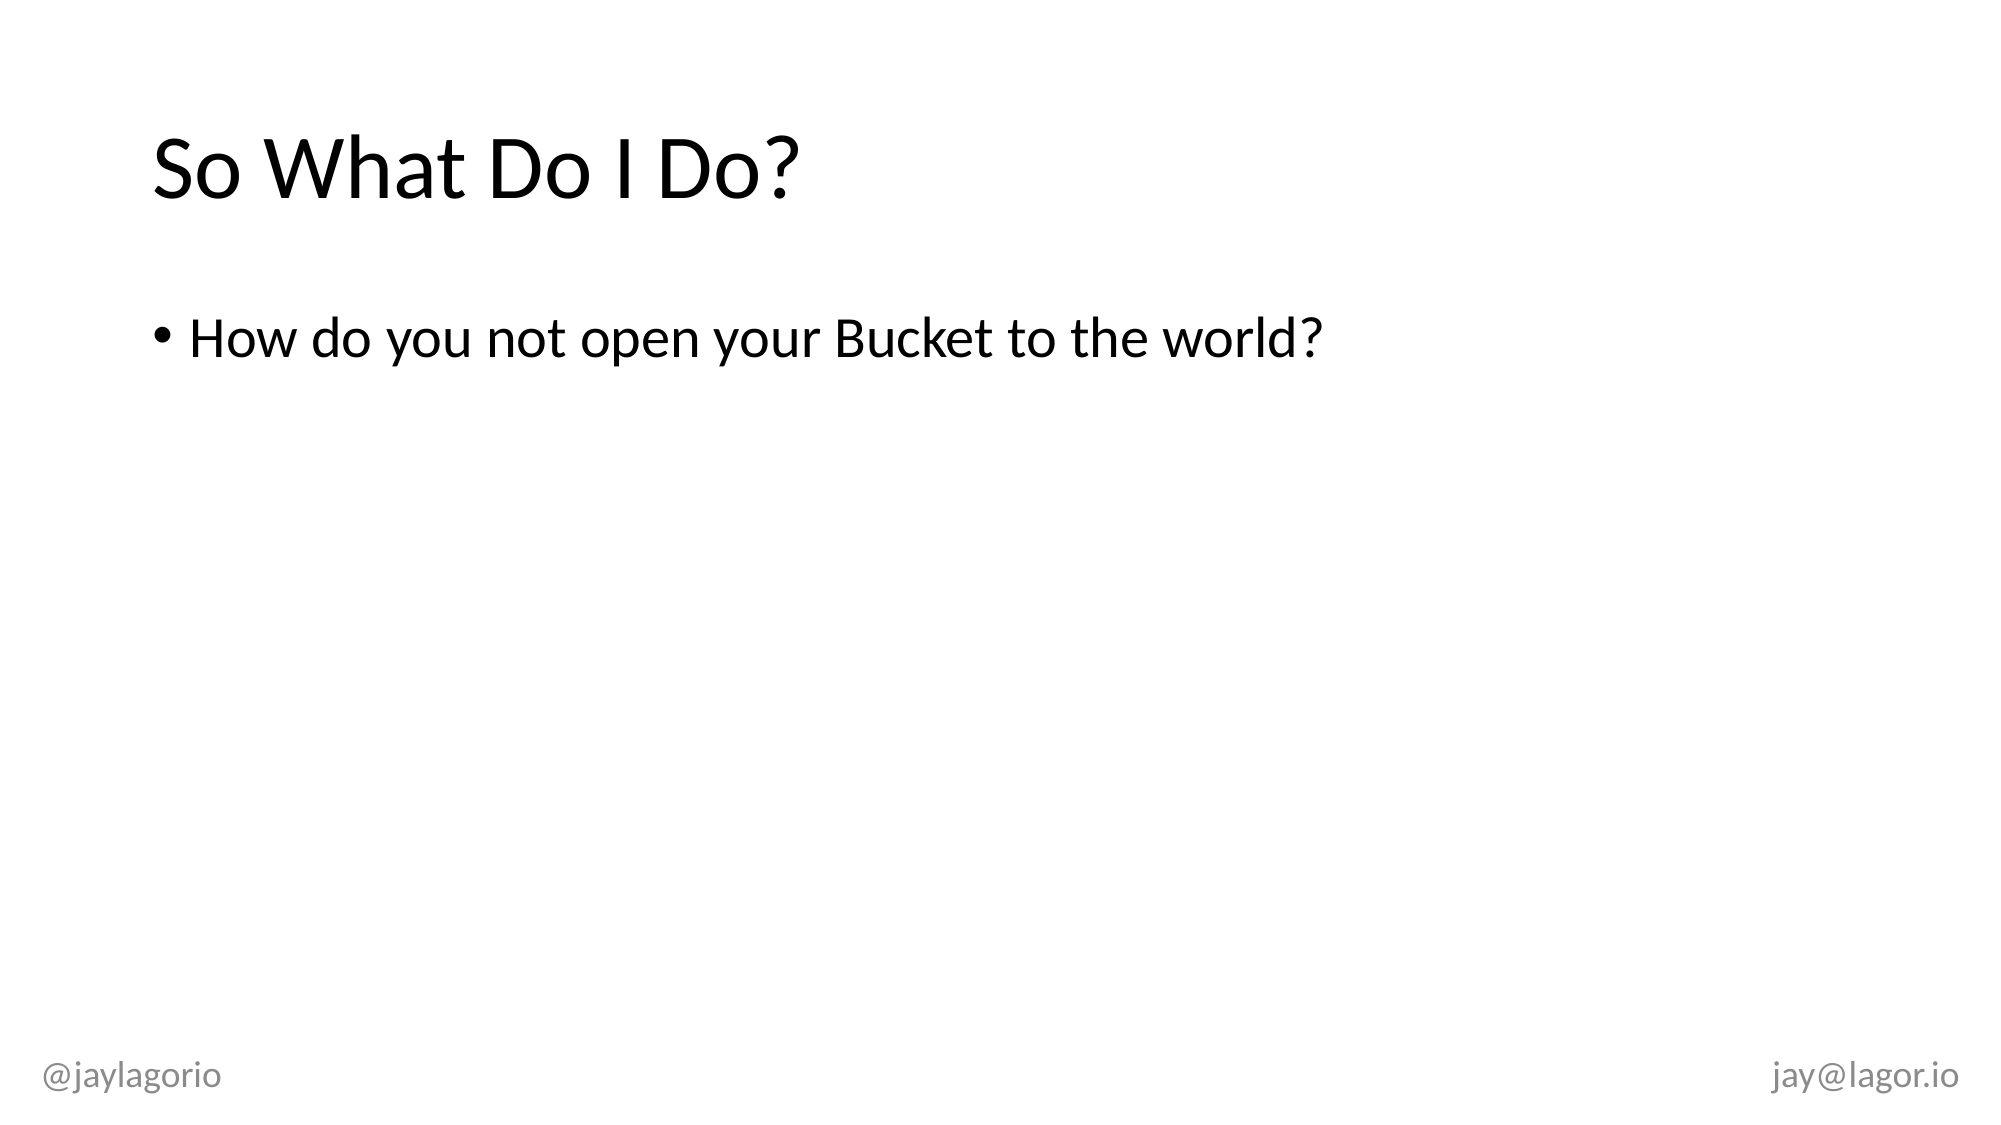

# So What Do I Do?
How do you not open your Bucket to the world?